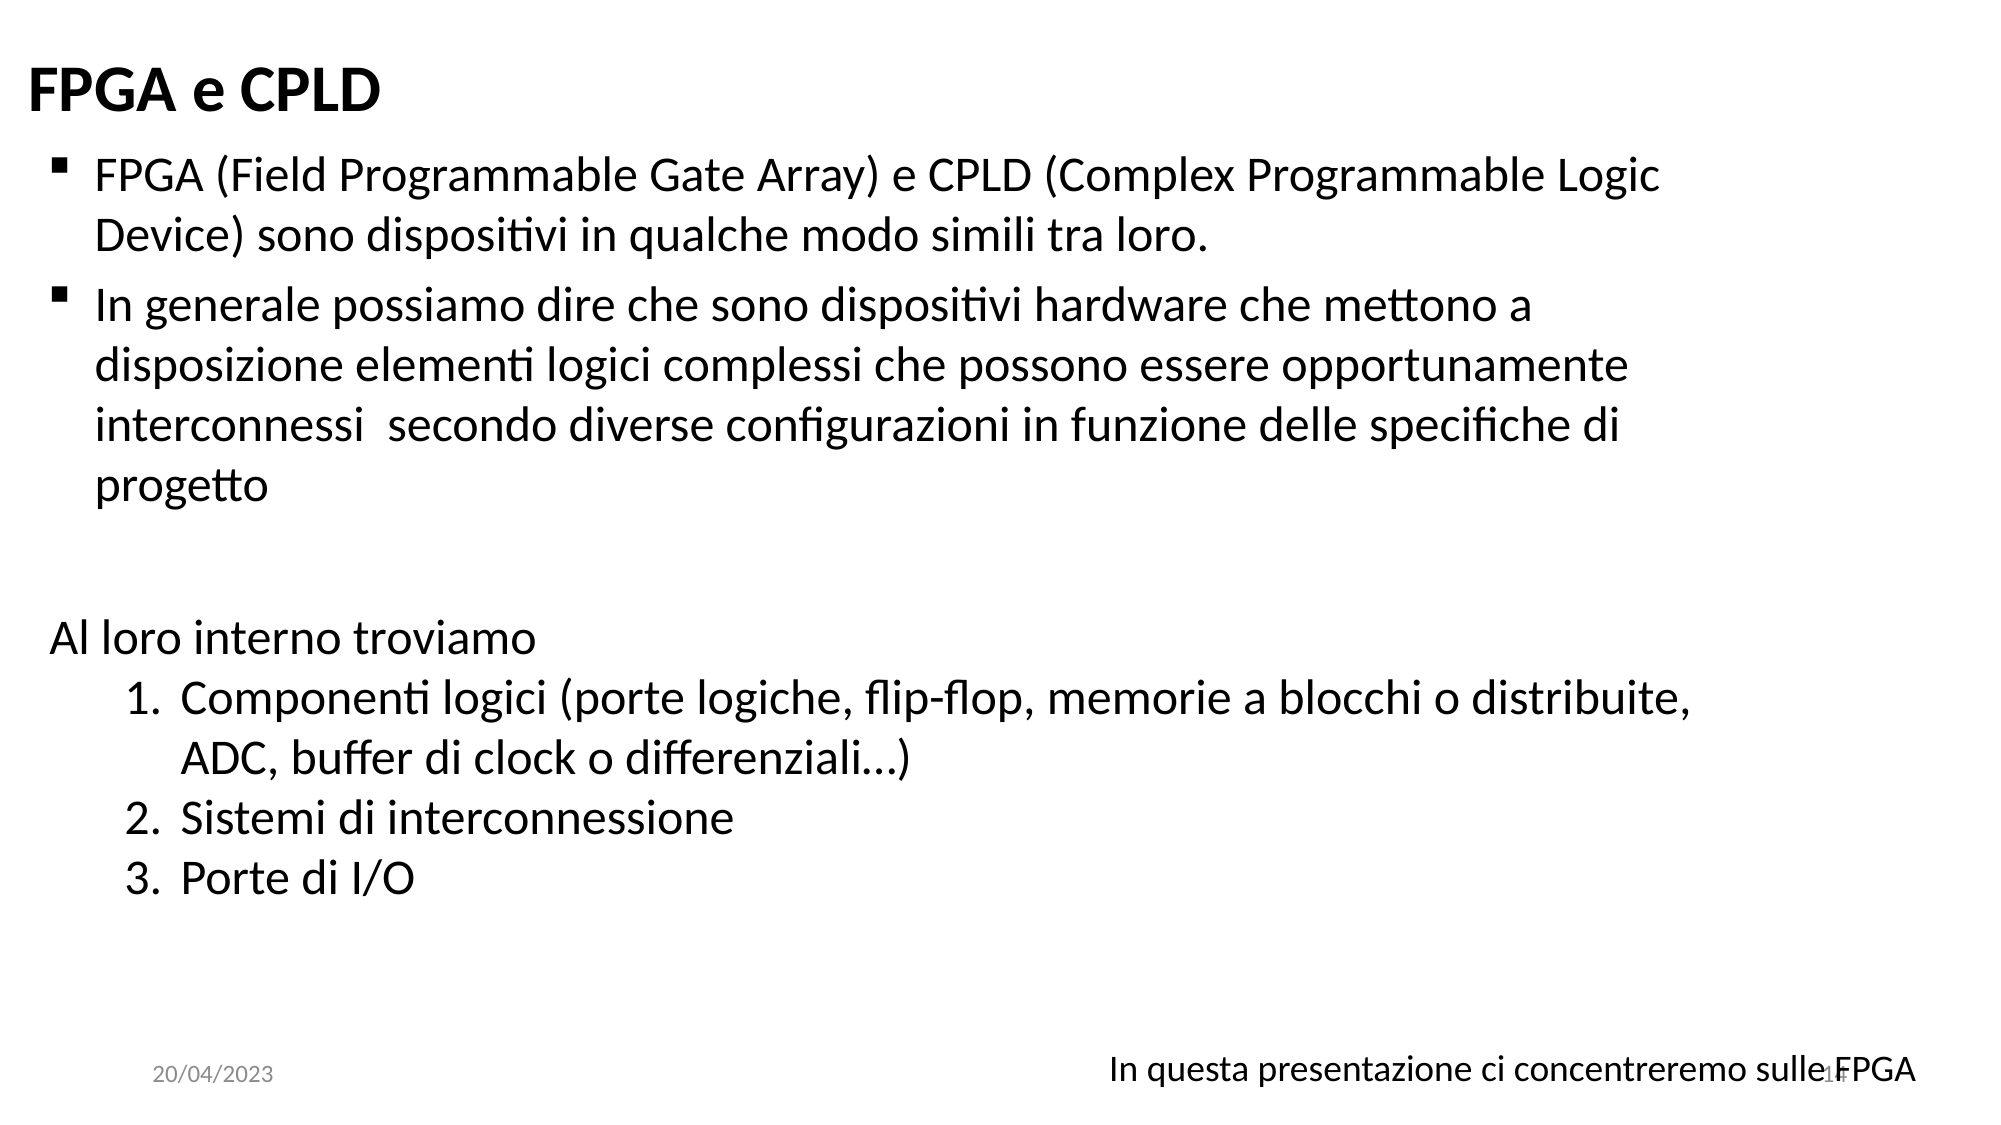

FPGA e CPLD
FPGA (Field Programmable Gate Array) e CPLD (Complex Programmable Logic Device) sono dispositivi in qualche modo simili tra loro.
In generale possiamo dire che sono dispositivi hardware che mettono a disposizione elementi logici complessi che possono essere opportunamente interconnessi  secondo diverse configurazioni in funzione delle specifiche di  progetto

Al loro interno troviamo
Componenti logici (porte logiche, flip-flop, memorie a blocchi o distribuite, ADC, buffer di clock o differenziali…)
Sistemi di interconnessione
Porte di I/O
In questa presentazione ci concentreremo sulle FPGA
20/04/2023
14